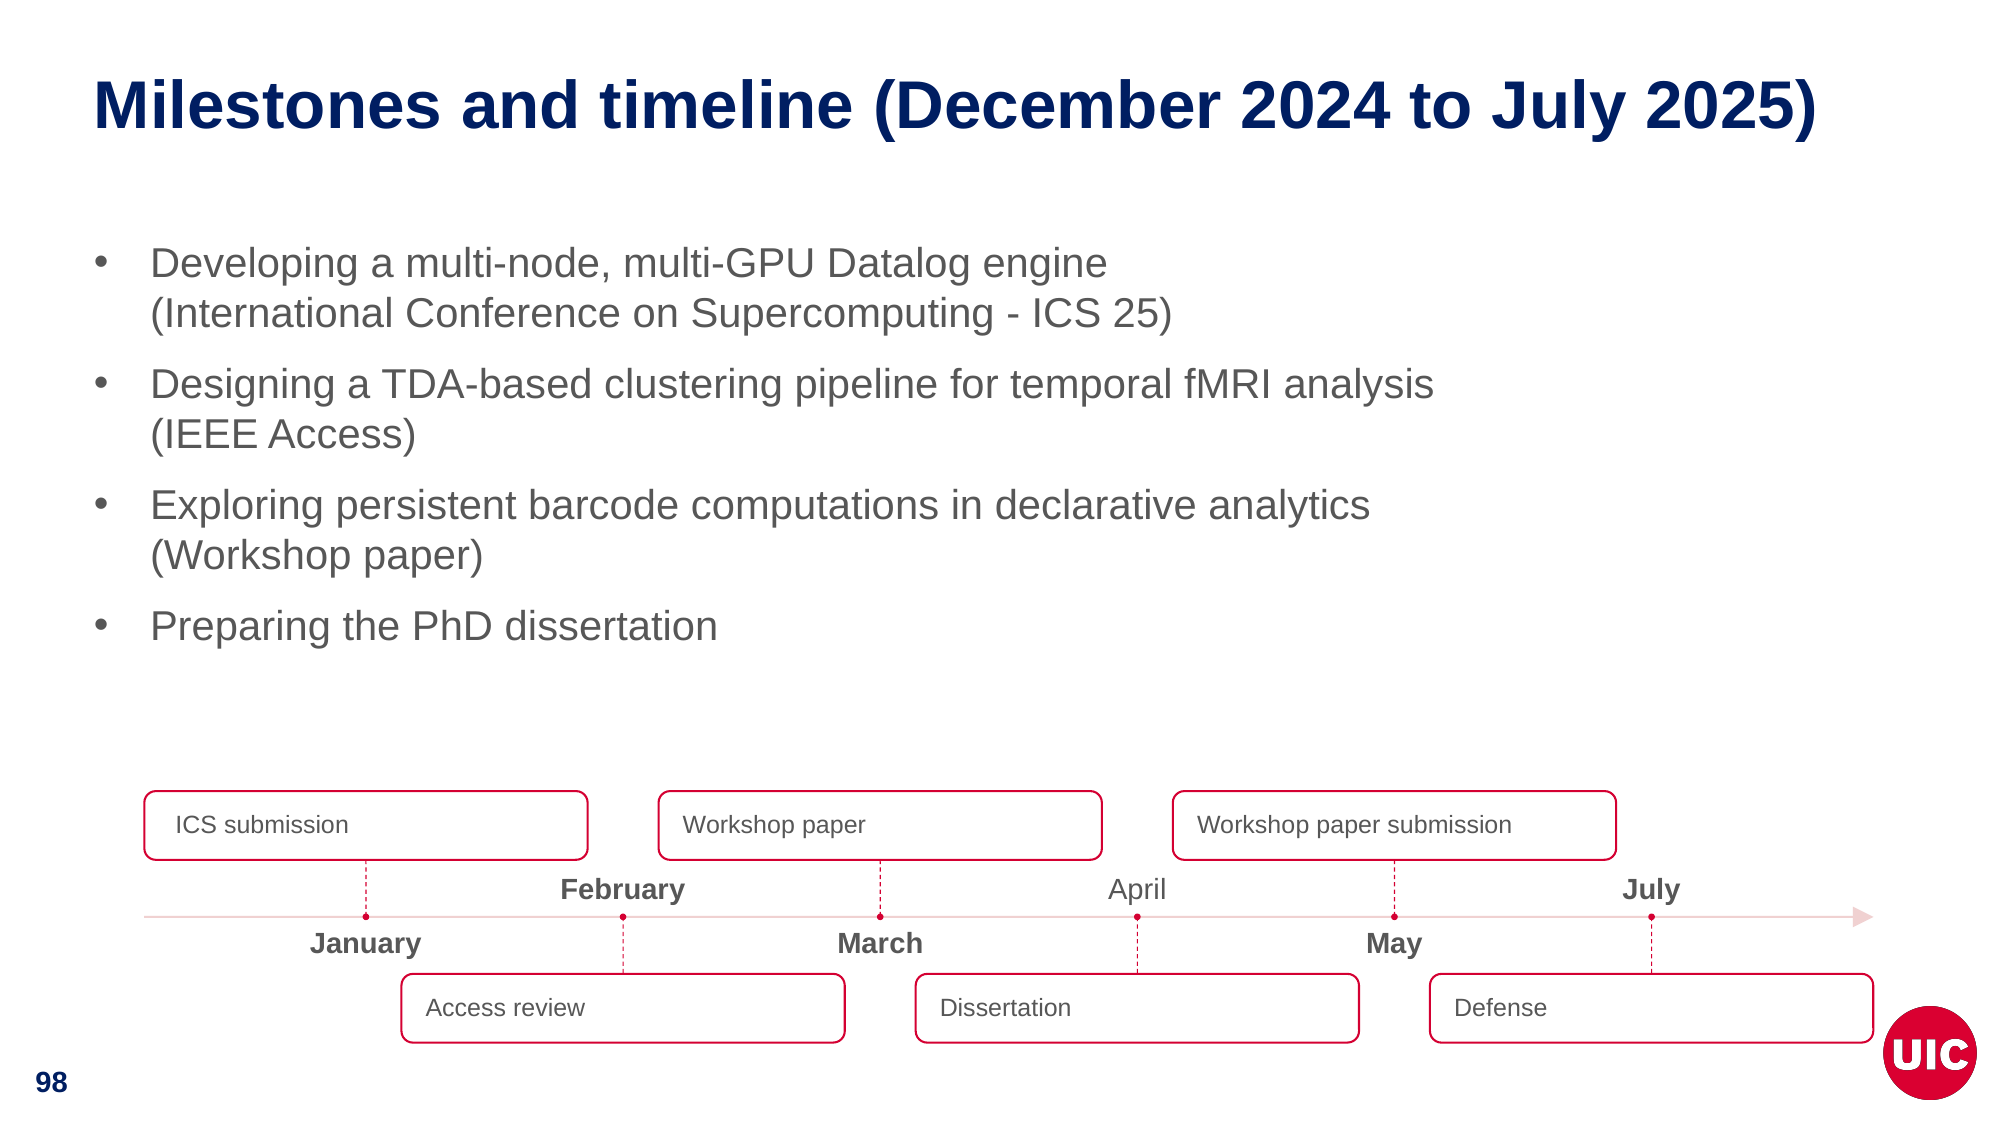

# Milestones and timeline (December 2024 to July 2025)
Developing a multi-node, multi-GPU Datalog engine
(International Conference on Supercomputing - ICS 25)
Designing a TDA-based clustering pipeline for temporal fMRI analysis
(IEEE Access)
Exploring persistent barcode computations in declarative analytics
(Workshop paper)
Preparing the PhD dissertation
January
 ICS submission
February
Access review
March
Workshop paper
April
Dissertation
May
Workshop paper submission
July
Defense